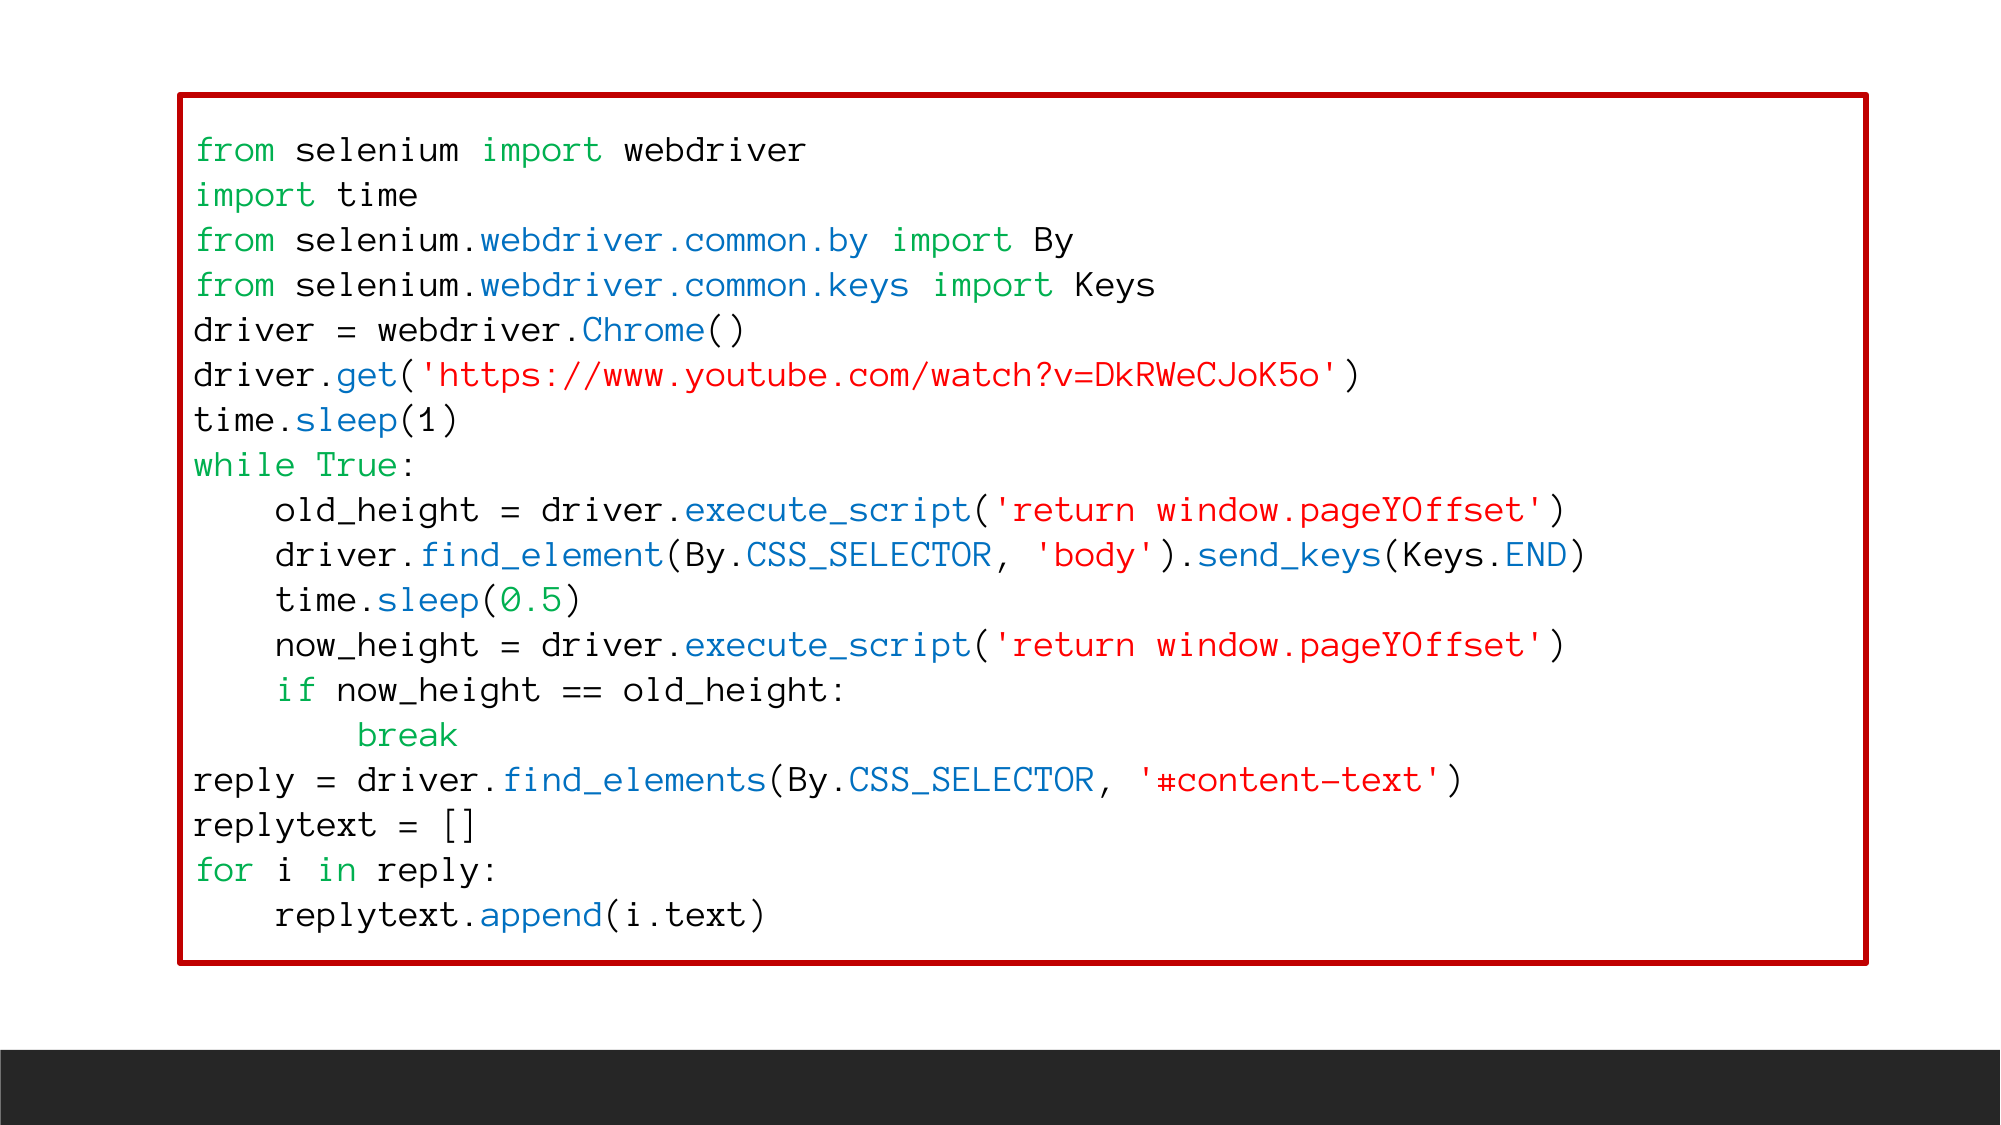

#
from selenium import webdriver
import time
from selenium.webdriver.common.by import By
from selenium.webdriver.common.keys import Keys
driver = webdriver.Chrome()
driver.get('https://www.youtube.com/watch?v=DkRWeCJoK5o')
time.sleep(1)
while True:
    old_height = driver.execute_script('return window.pageYOffset')
    driver.find_element(By.CSS_SELECTOR, 'body').send_keys(Keys.END)
    time.sleep(0.5)
    now_height = driver.execute_script('return window.pageYOffset')
    if now_height == old_height:
        break
reply = driver.find_elements(By.CSS_SELECTOR, '#content-text')
replytext = []
for i in reply:
    replytext.append(i.text)